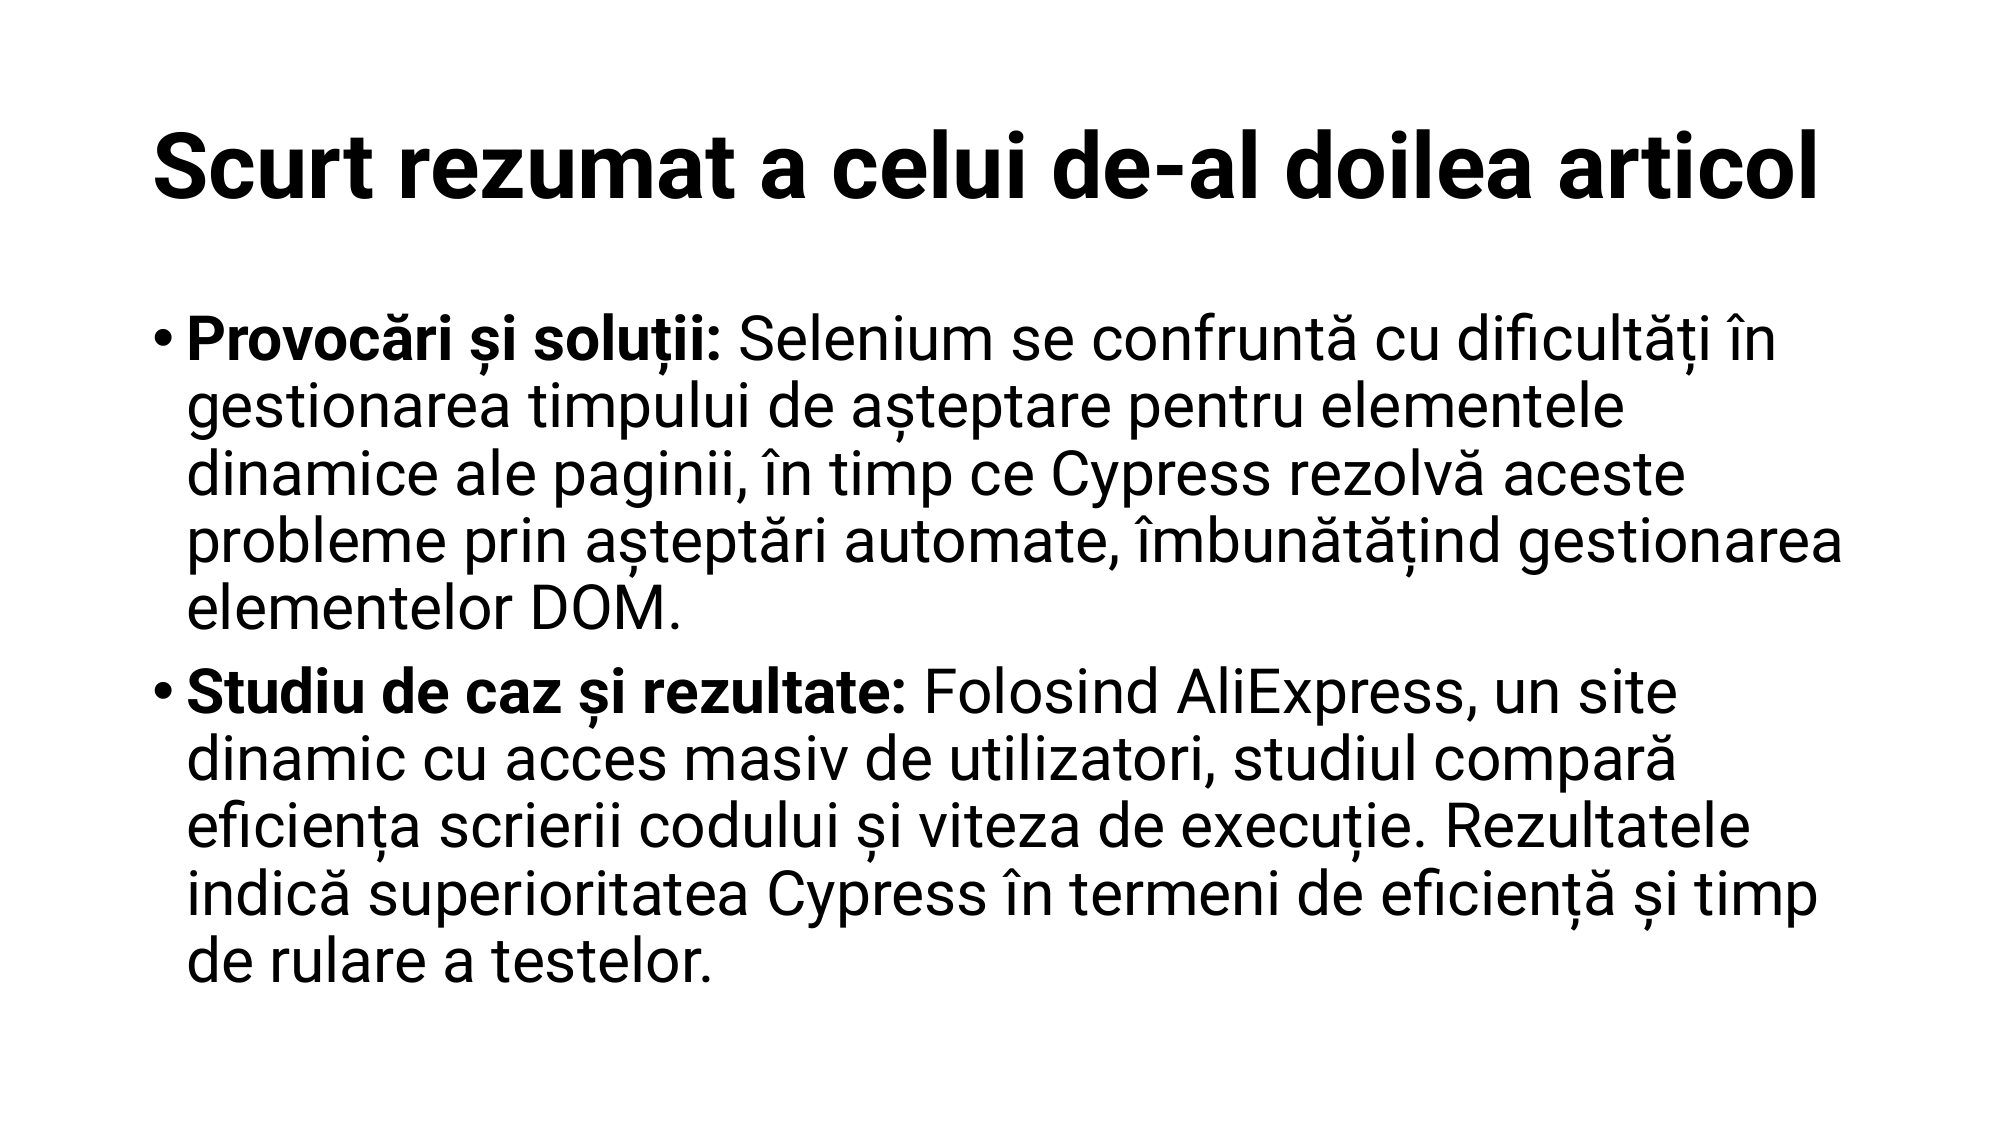

# Scurt rezumat a celui de-al doilea articol
Provocări și soluții: Selenium se confruntă cu dificultăți în gestionarea timpului de așteptare pentru elementele dinamice ale paginii, în timp ce Cypress rezolvă aceste probleme prin așteptări automate, îmbunătățind gestionarea elementelor DOM.
Studiu de caz și rezultate: Folosind AliExpress, un site dinamic cu acces masiv de utilizatori, studiul compară eficiența scrierii codului și viteza de execuție. Rezultatele indică superioritatea Cypress în termeni de eficiență și timp de rulare a testelor.